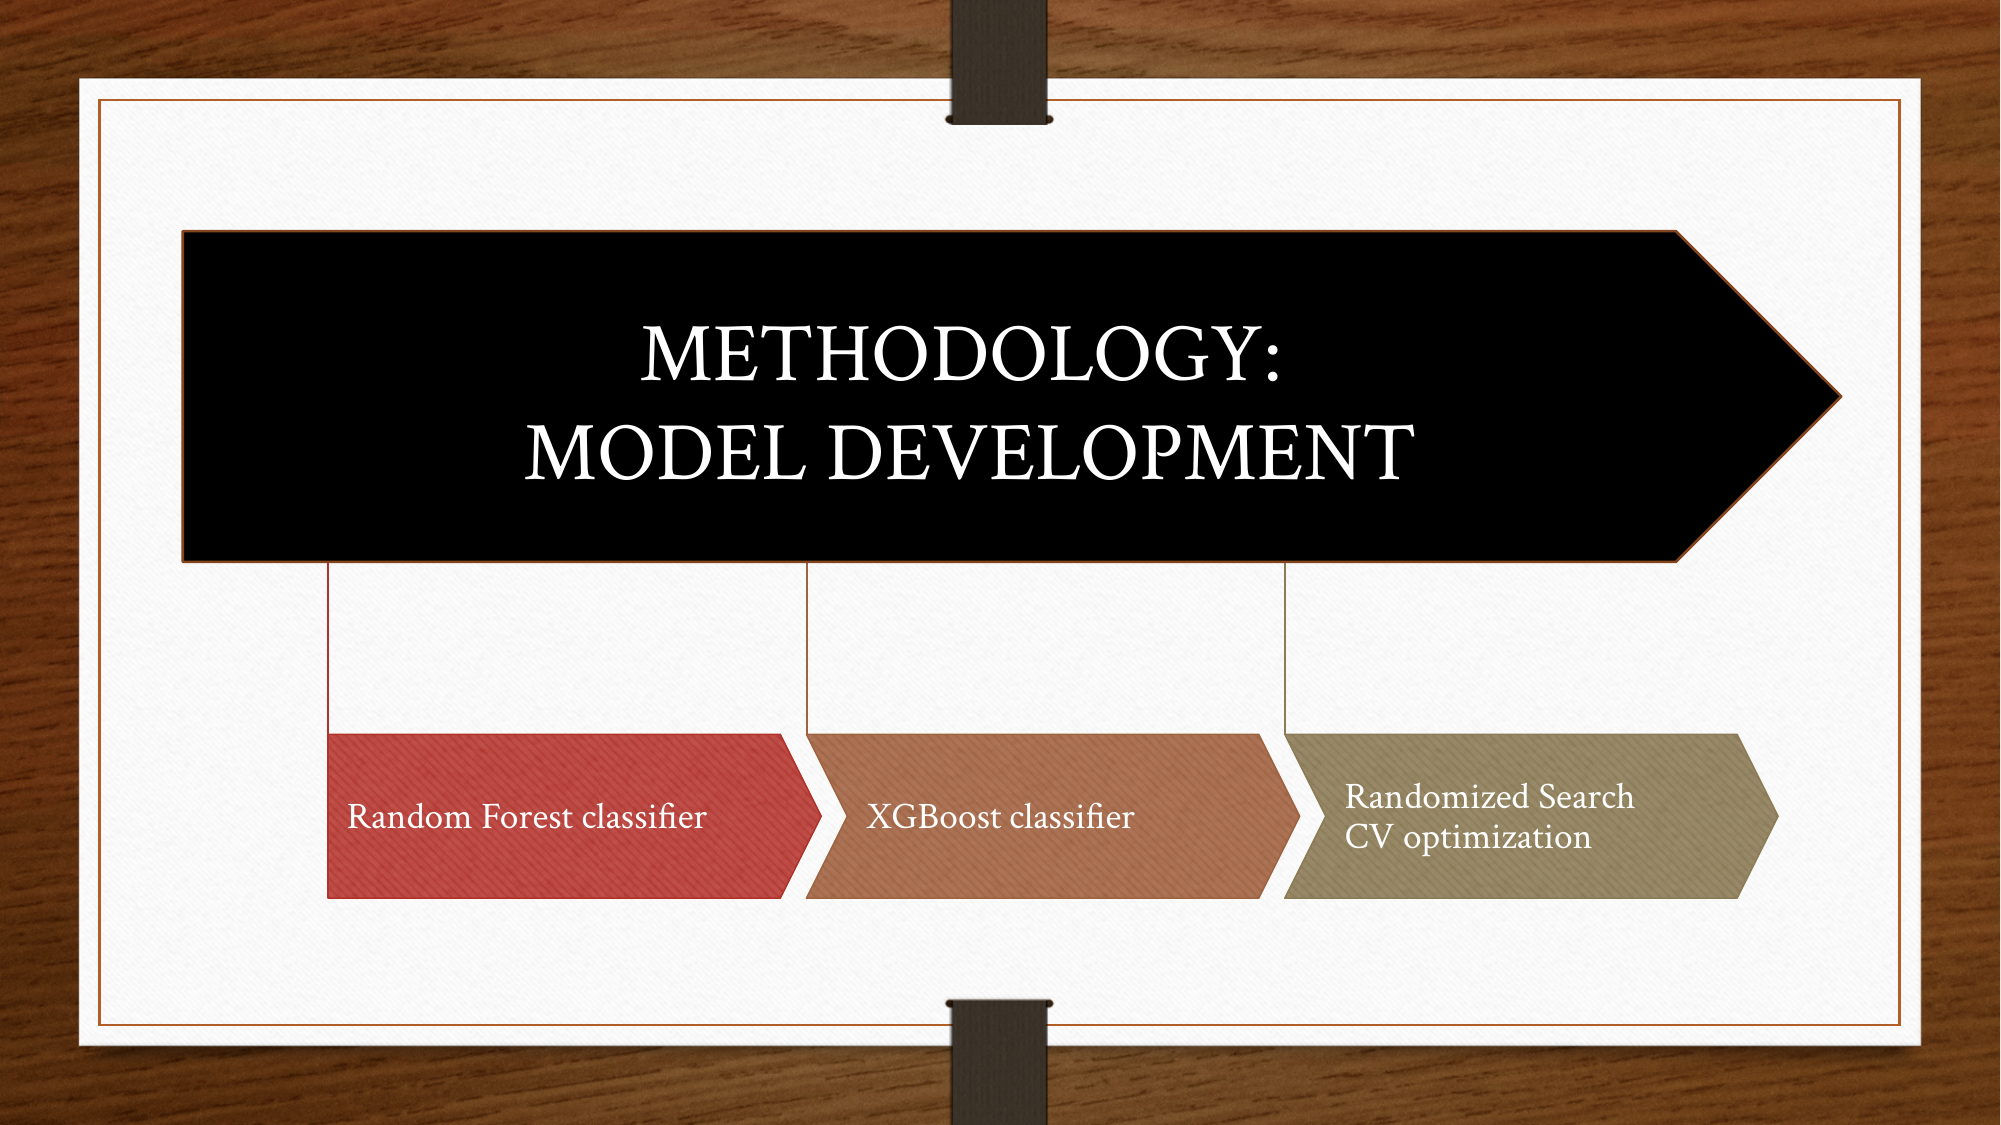

Random Forest classifier
XGBoost classifier
Randomized Search CV optimization
METHODOLOGY:
MODEL DEVELOPMENT